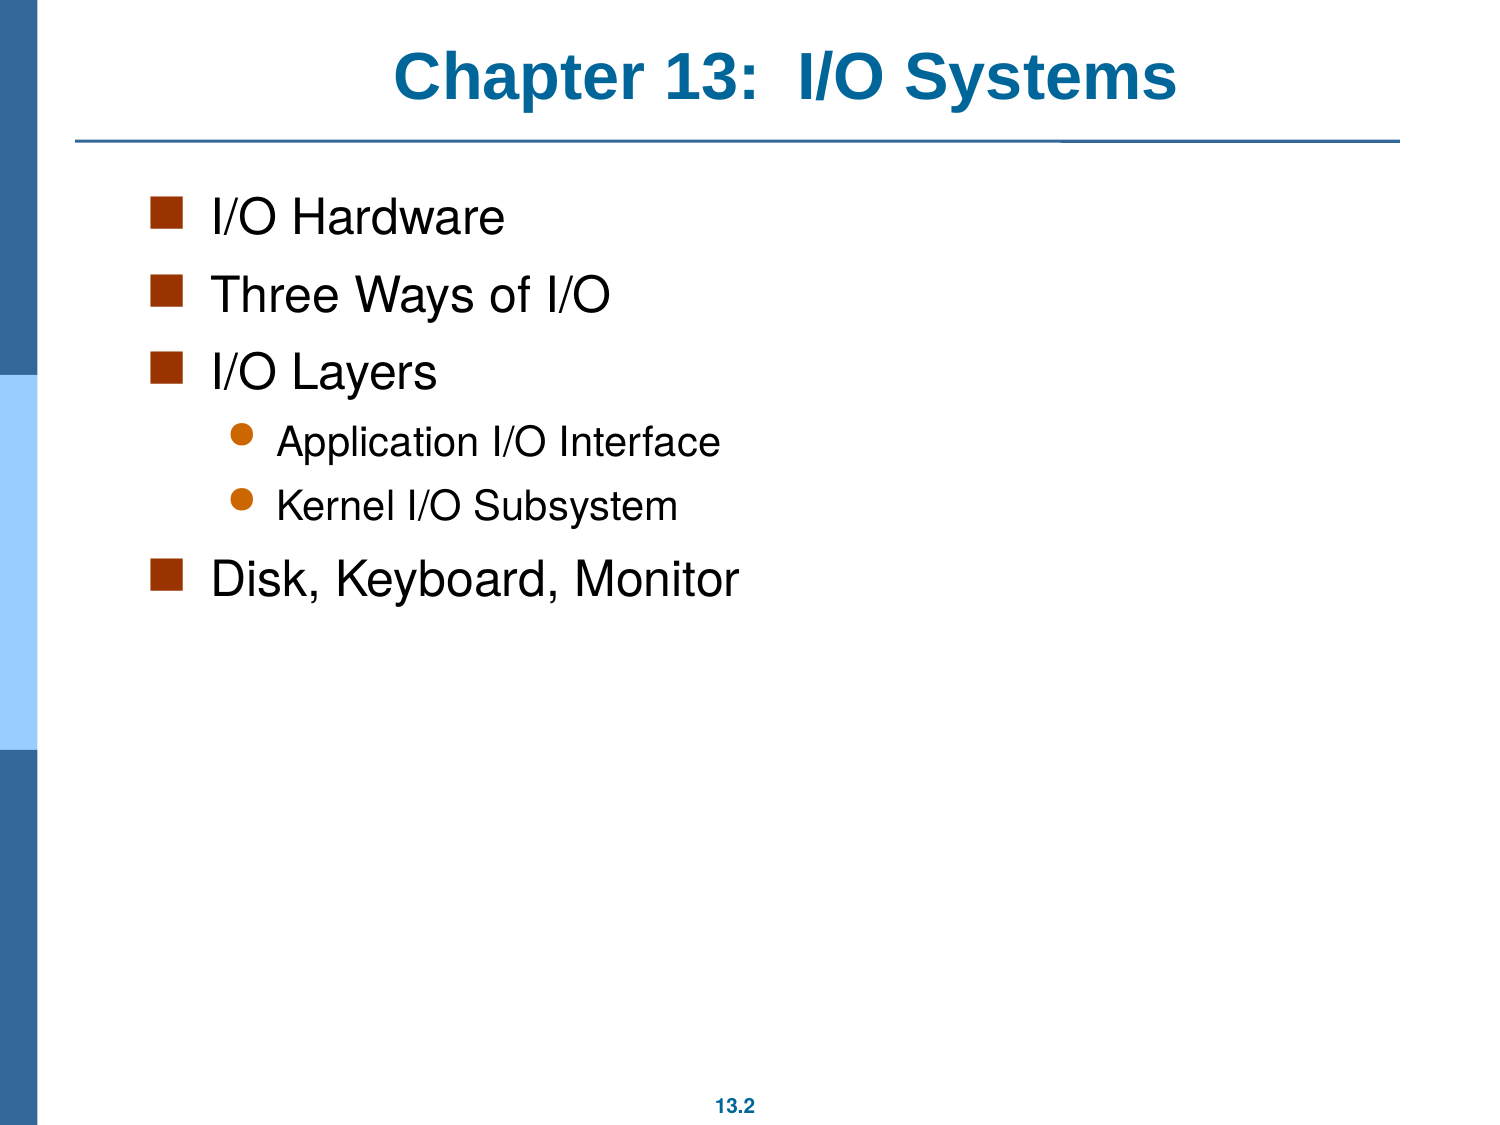

# Chapter 13:  I/O Systems
I/O Hardware
Three Ways of I/O
I/O Layers
Application I/O Interface
Kernel I/O Subsystem
Disk, Keyboard, Monitor